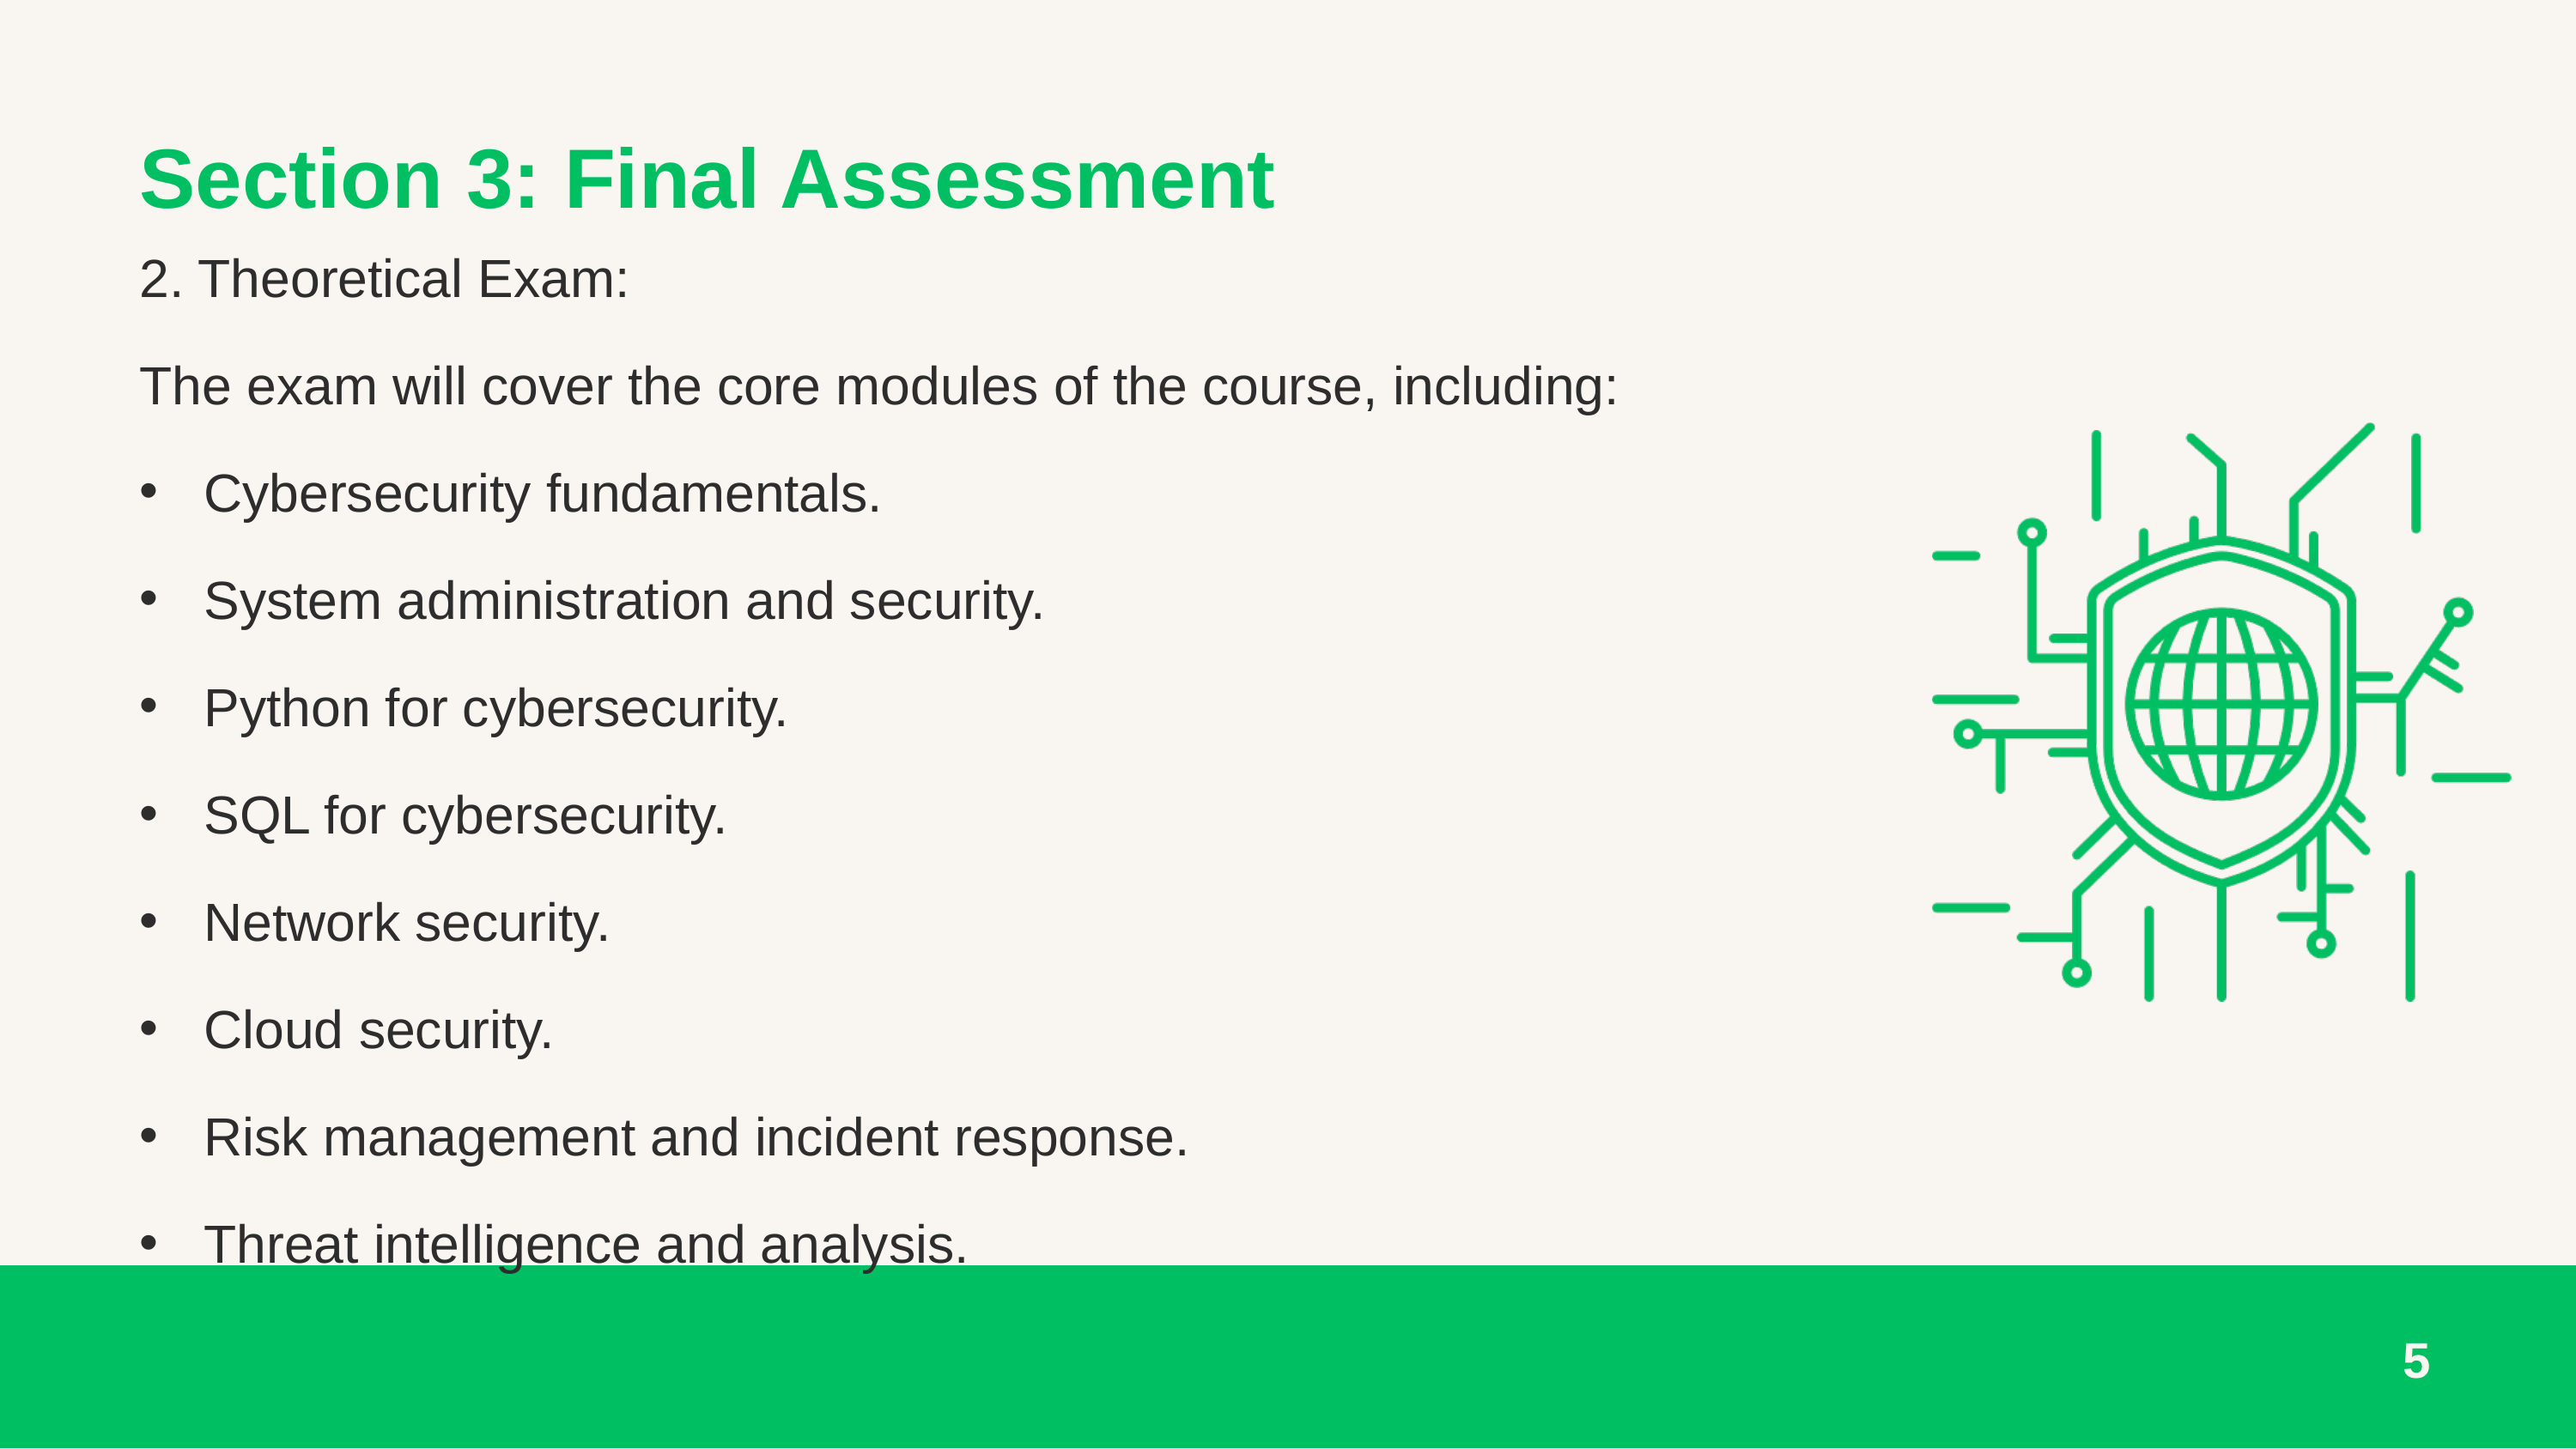

Section 3: Final Assessment
2. Theoretical Exam:
The exam will cover the core modules of the course, including:
Cybersecurity fundamentals.
System administration and security.
Python for cybersecurity.
SQL for cybersecurity.
Network security.
Cloud security.
Risk management and incident response.
Threat intelligence and analysis.

5